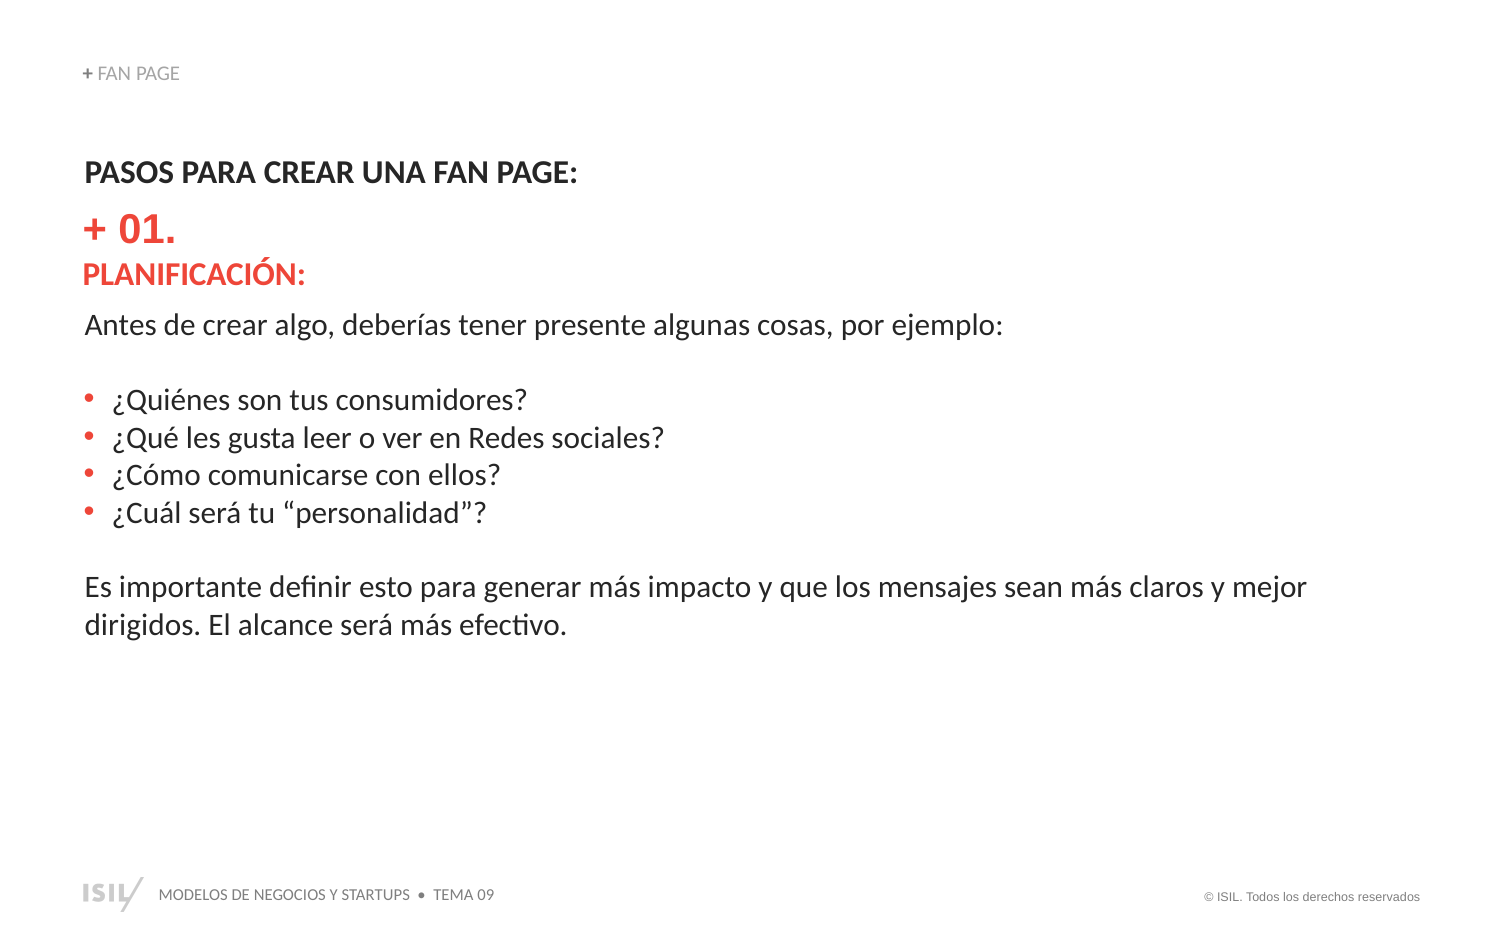

+ FAN PAGE
PASOS PARA CREAR UNA FAN PAGE:
+ 01.
PLANIFICACIÓN:
Antes de crear algo, deberías tener presente algunas cosas, por ejemplo:

¿Quiénes son tus consumidores?
¿Qué les gusta leer o ver en Redes sociales?
¿Cómo comunicarse con ellos?
¿Cuál será tu “personalidad”?

Es importante definir esto para generar más impacto y que los mensajes sean más claros y mejor dirigidos. El alcance será más efectivo.